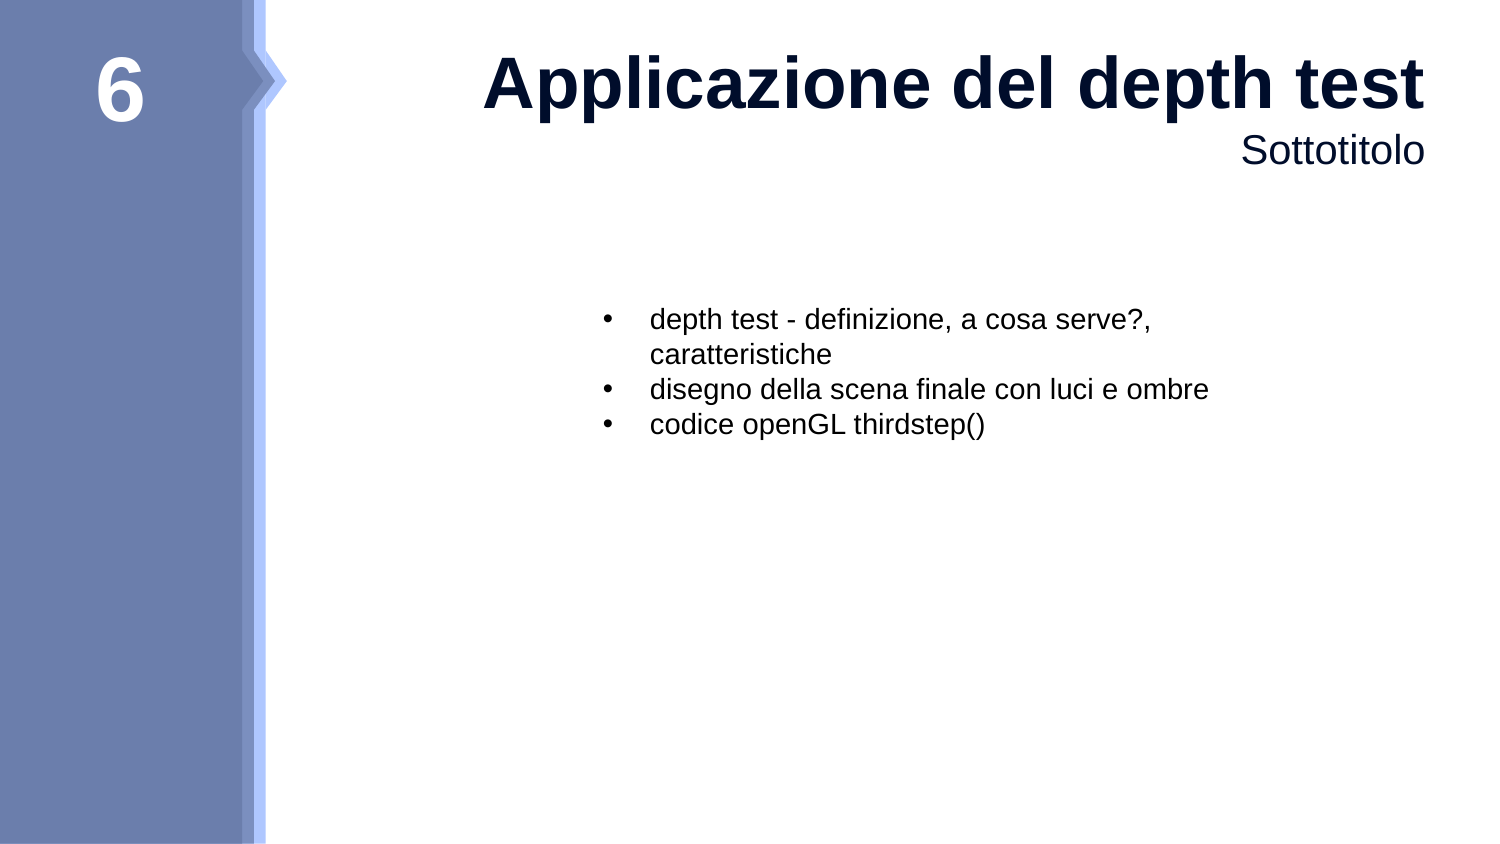

8

7

6

5

# Applicazione del depth test Sottotitolo
OS_WLLS_I
One Step
depth test - definizione, a cosa serve?, caratteristiche
disegno della scena finale con luci e ombre
codice openGL thirdstep()
TS_WLLS_I
Two Step